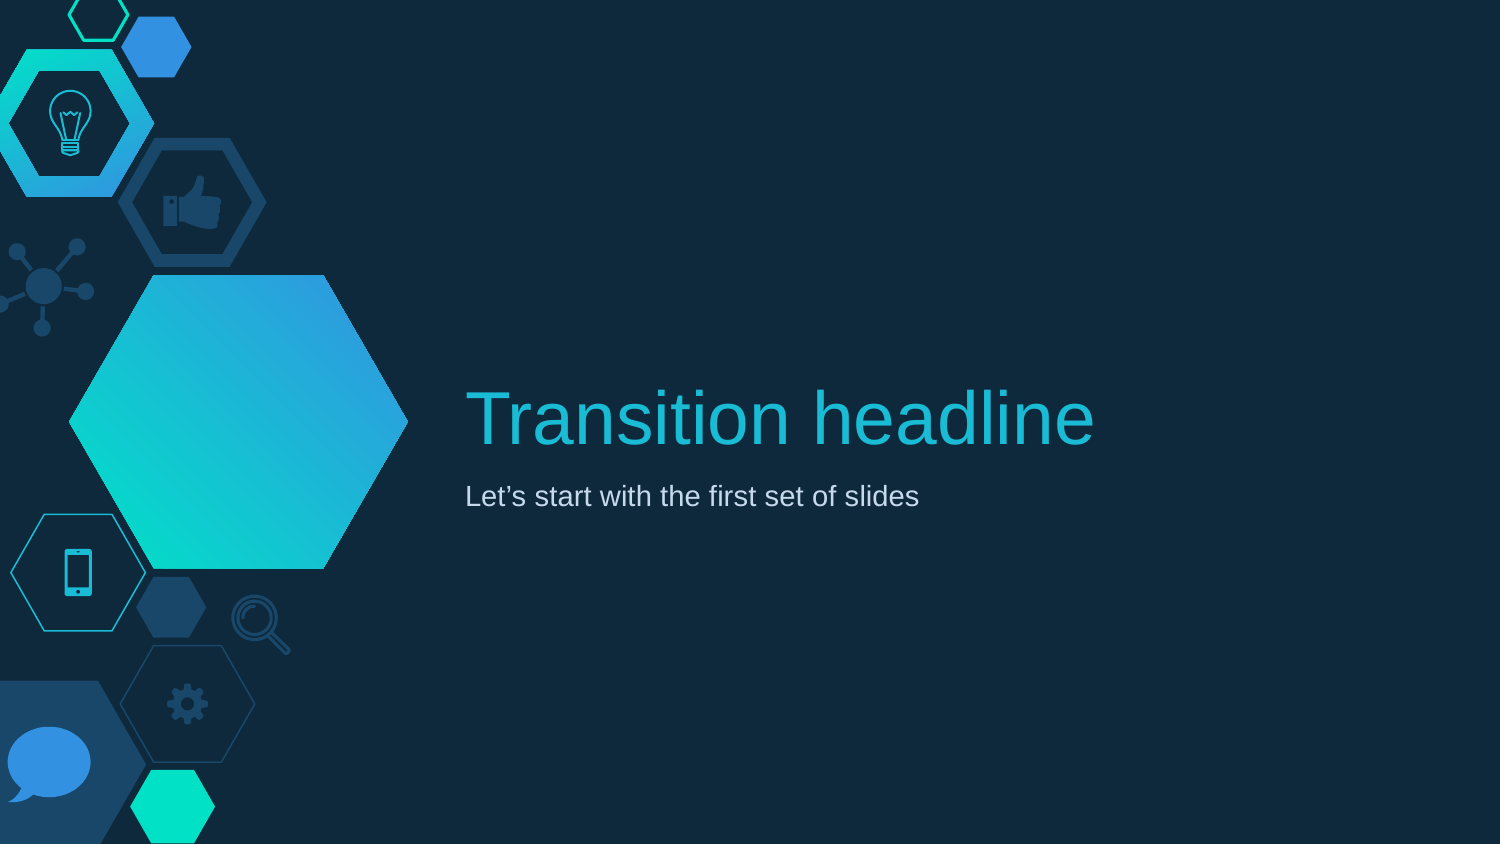

# Transition headline

Let’s start with the first set of slides